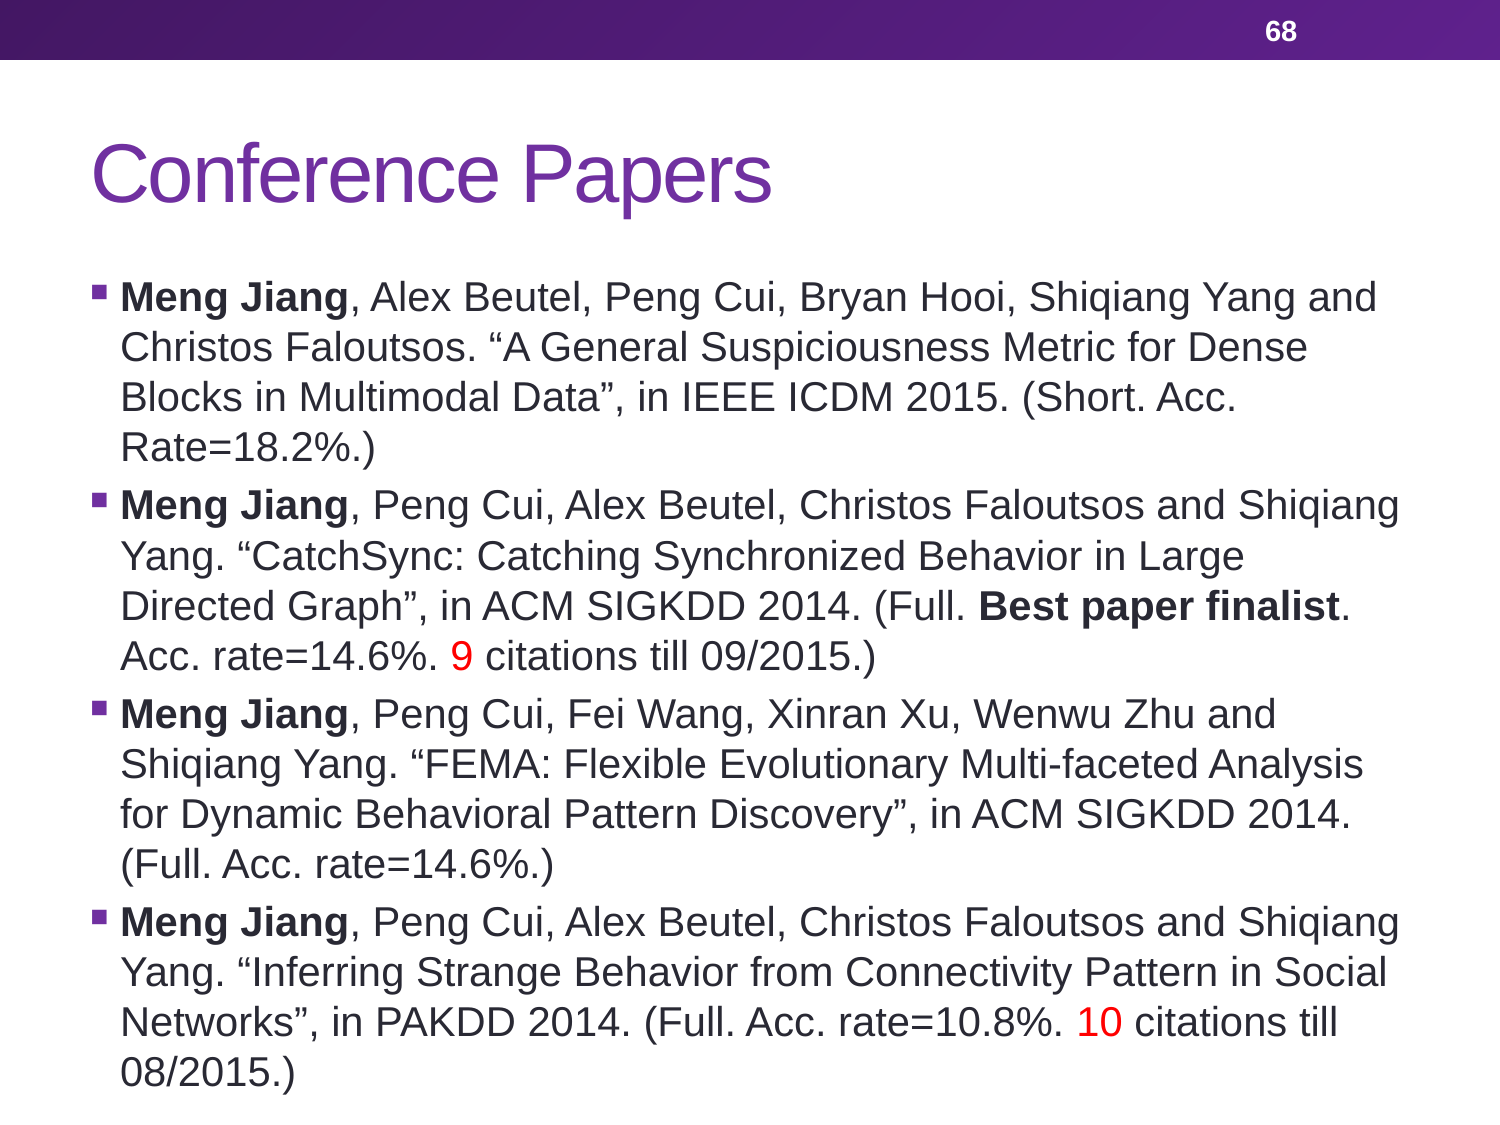

68
# Conference Papers
Meng Jiang, Alex Beutel, Peng Cui, Bryan Hooi, Shiqiang Yang and Christos Faloutsos. “A General Suspiciousness Metric for Dense Blocks in Multimodal Data”, in IEEE ICDM 2015. (Short. Acc. Rate=18.2%.)
Meng Jiang, Peng Cui, Alex Beutel, Christos Faloutsos and Shiqiang Yang. “CatchSync: Catching Synchronized Behavior in Large Directed Graph”, in ACM SIGKDD 2014. (Full. Best paper finalist. Acc. rate=14.6%. 9 citations till 09/2015.)
Meng Jiang, Peng Cui, Fei Wang, Xinran Xu, Wenwu Zhu and Shiqiang Yang. “FEMA: Flexible Evolutionary Multi-faceted Analysis for Dynamic Behavioral Pattern Discovery”, in ACM SIGKDD 2014. (Full. Acc. rate=14.6%.)
Meng Jiang, Peng Cui, Alex Beutel, Christos Faloutsos and Shiqiang Yang. “Inferring Strange Behavior from Connectivity Pattern in Social Networks”, in PAKDD 2014. (Full. Acc. rate=10.8%. 10 citations till 08/2015.)